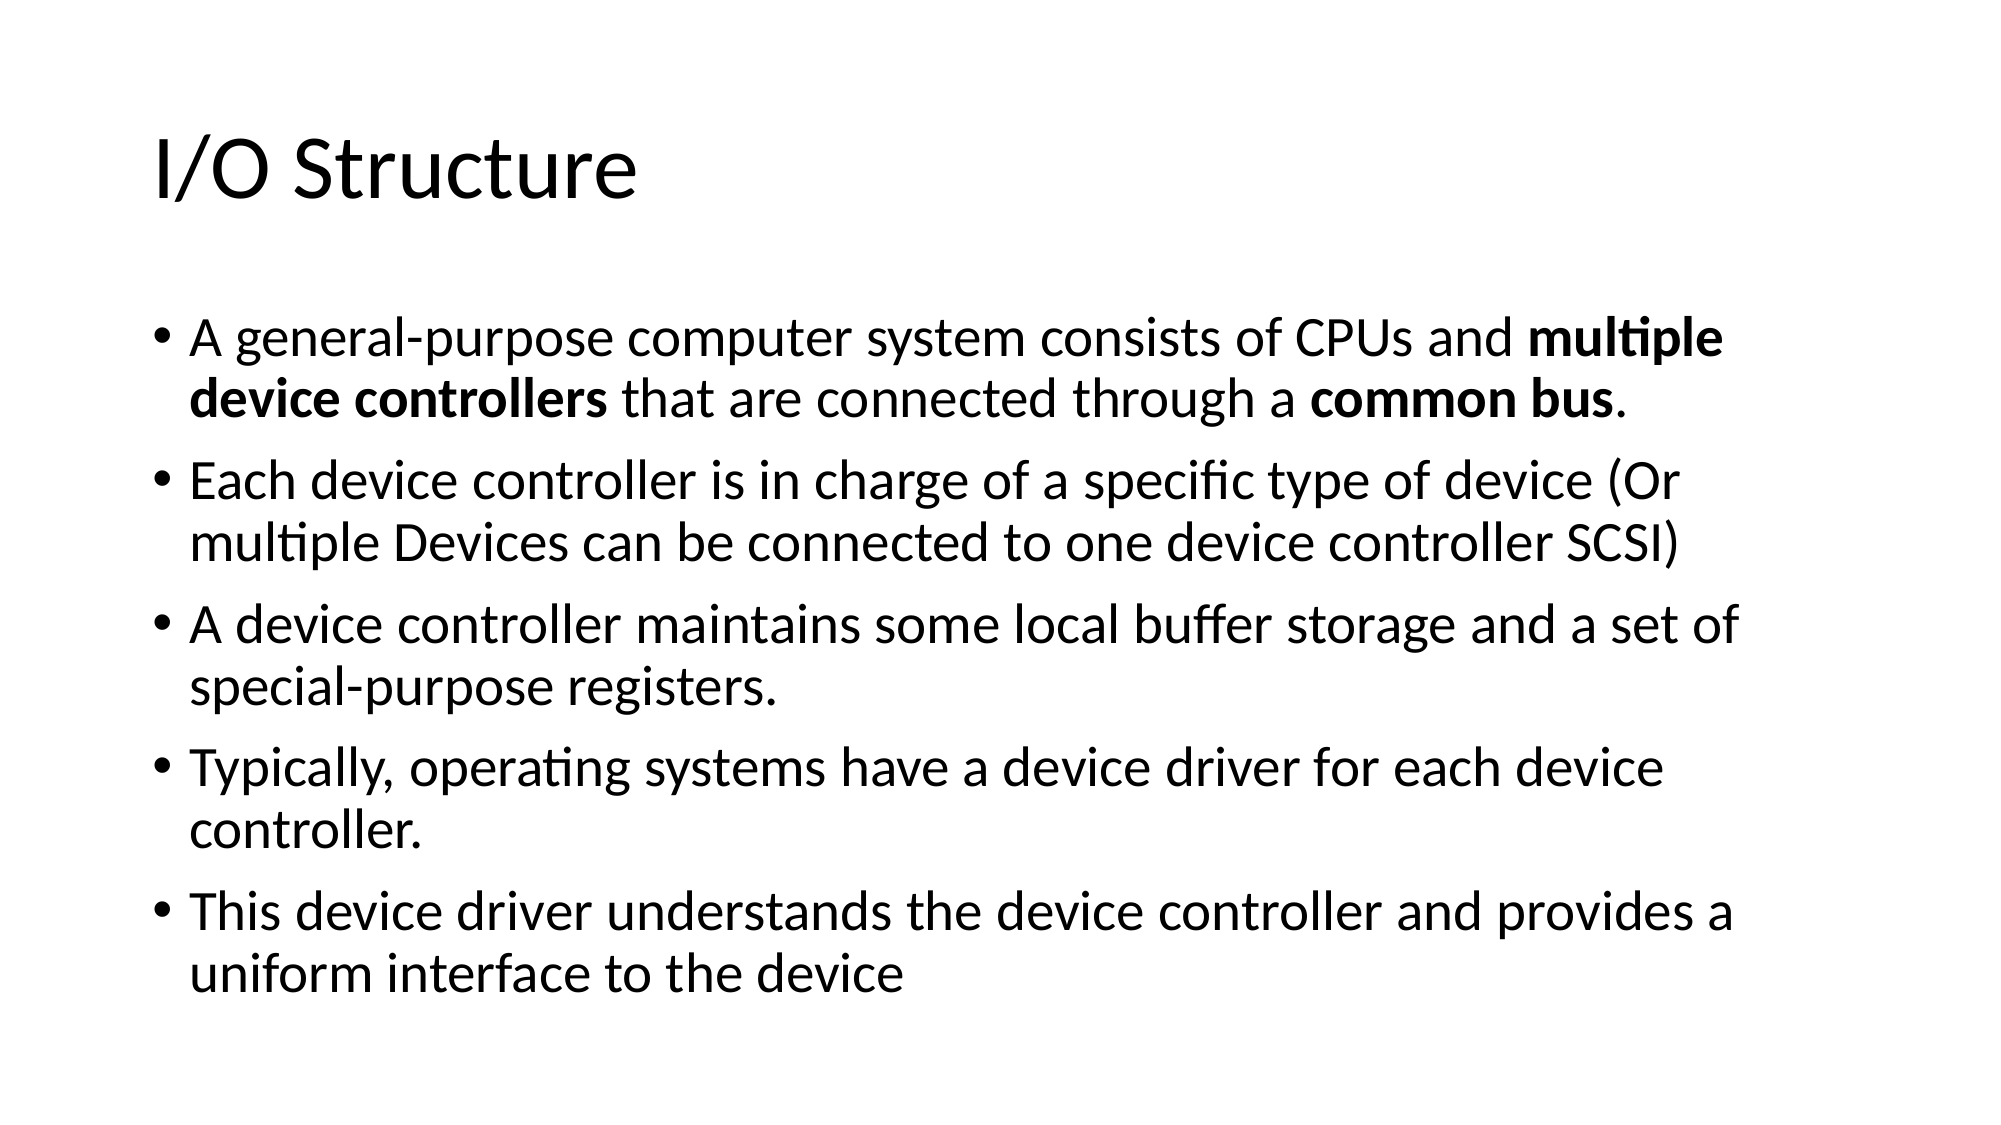

# I/O Structure
A general-purpose computer system consists of CPUs and multiple device controllers that are connected through a common bus.
Each device controller is in charge of a specific type of device (Or multiple Devices can be connected to one device controller SCSI)
A device controller maintains some local buffer storage and a set of special-purpose registers.
Typically, operating systems have a device driver for each device controller.
This device driver understands the device controller and provides a uniform interface to the device